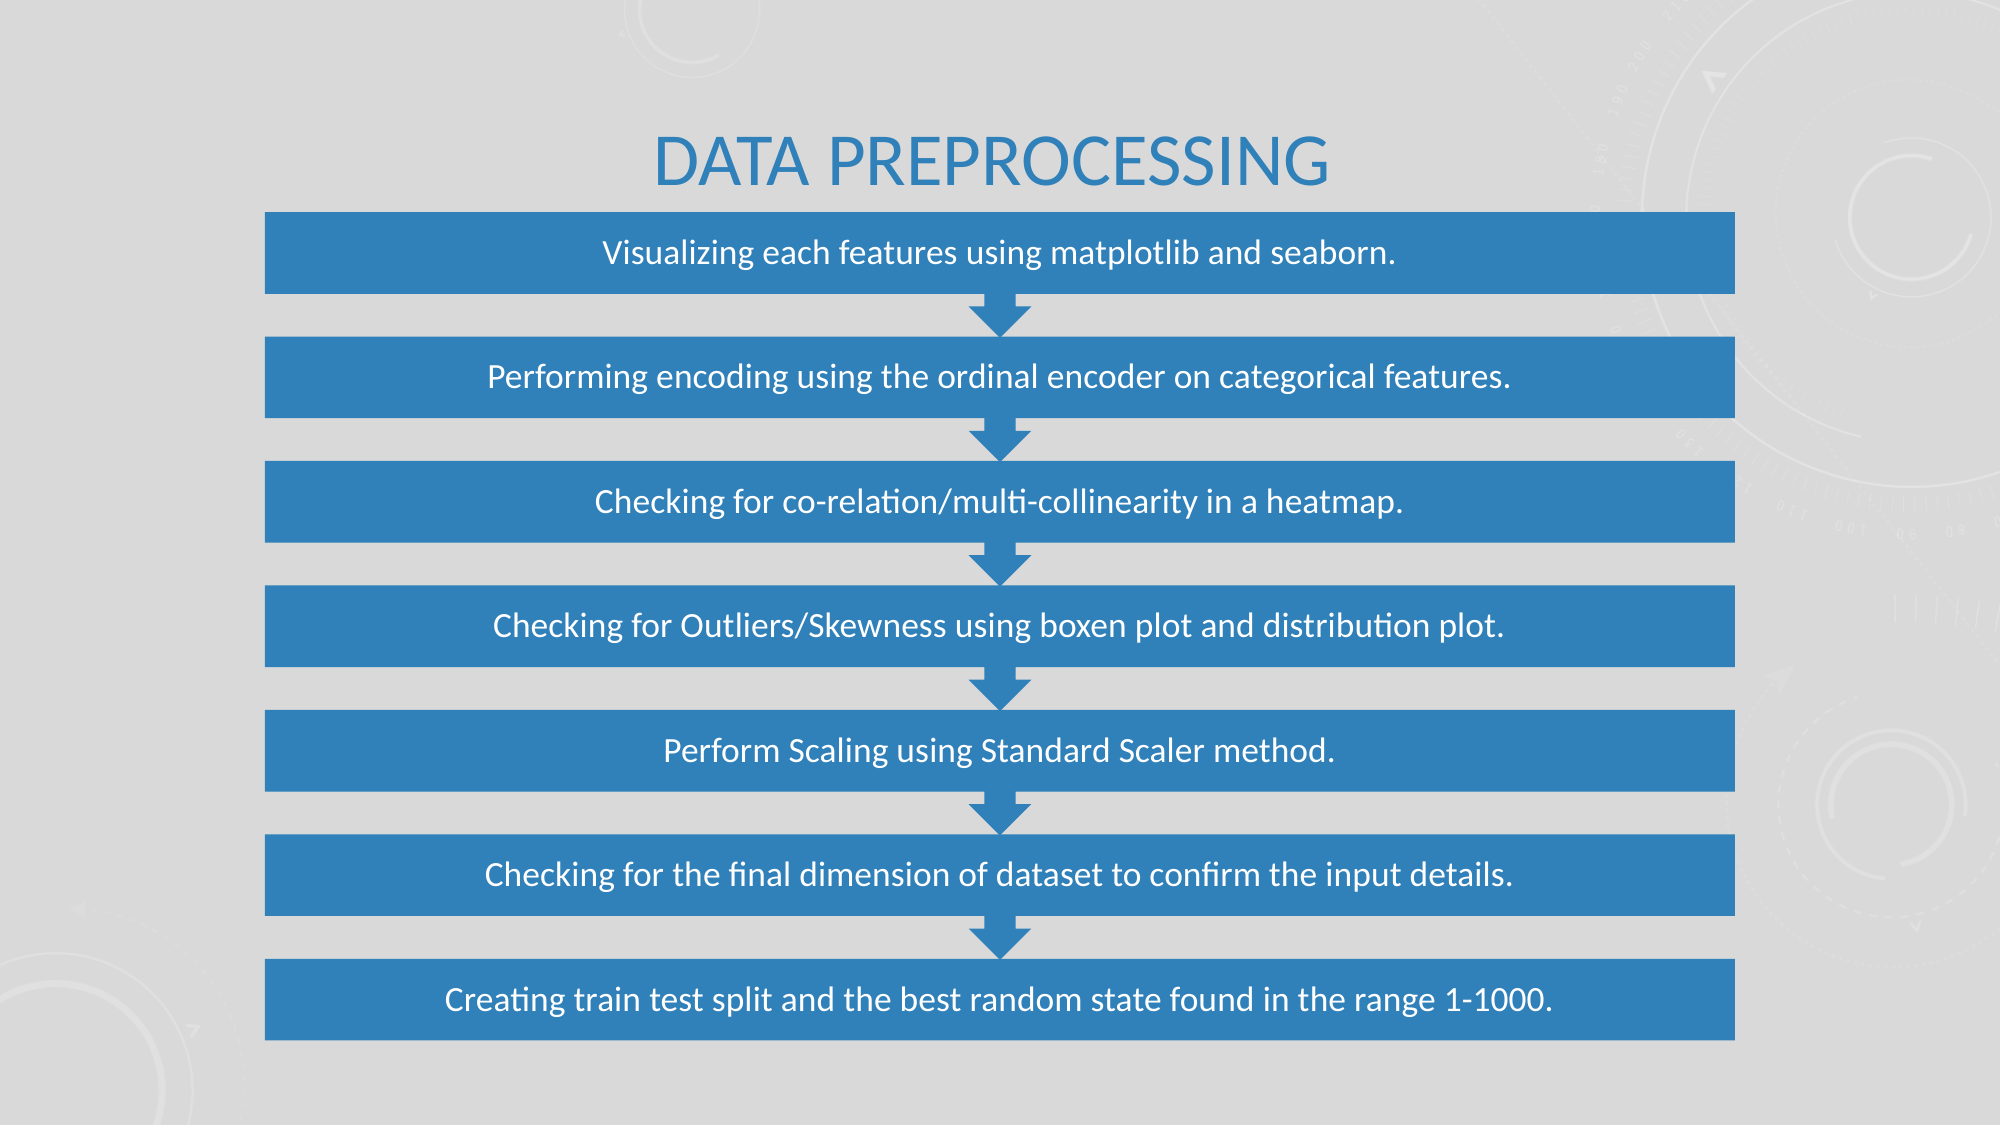

# DATA PREPROCESSING
Creating train test split and the best random state found in the range 1-1000.
Checking for the final dimension of dataset to confirm the input details.
Perform Scaling using Standard Scaler method.
Checking for Outliers/Skewness using boxen plot and distribution plot.
Checking for co-relation/multi-collinearity in a heatmap.
Performing encoding using the ordinal encoder on categorical features.
Visualizing each features using matplotlib and seaborn.